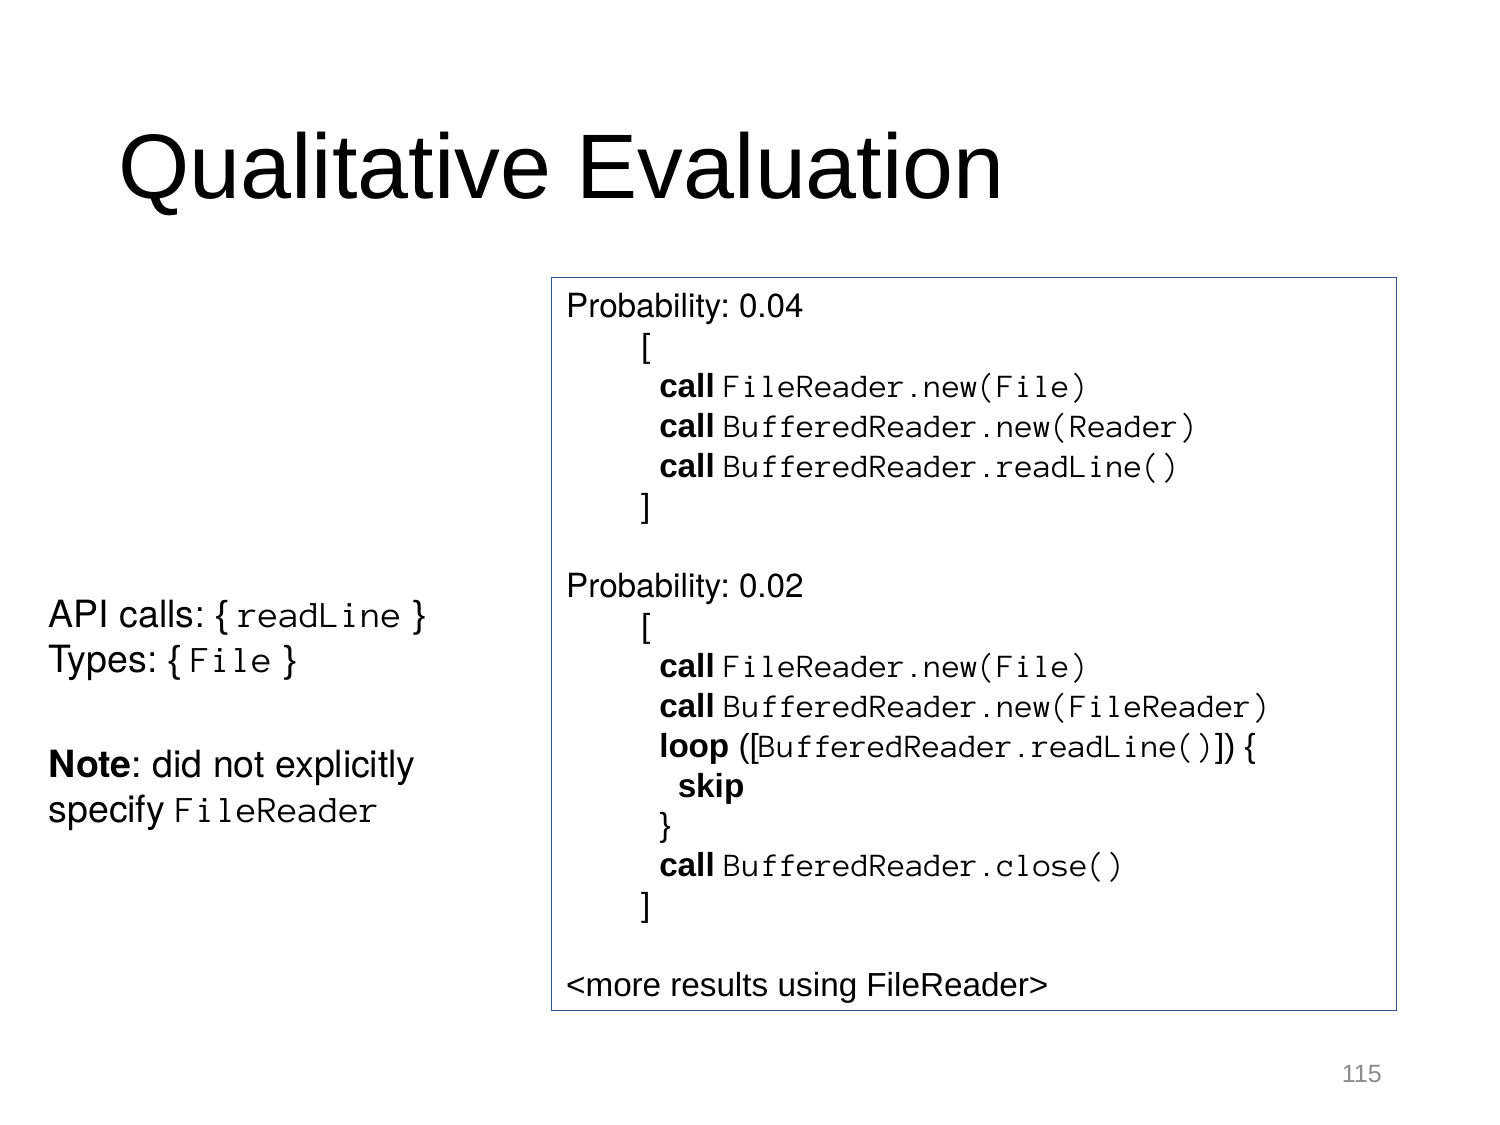

# Qualitative Evaluation
Probability: 0.04
[
  call FileReader.new(File)
  call BufferedReader.new(Reader)
  call BufferedReader.readLine()
]

Probability: 0.02
[
  call FileReader.new(File)
  call BufferedReader.new(FileReader)
  loop ([BufferedReader.readLine()]) {
    skip
  }
  call BufferedReader.close()
]

<more results using FileReader>
API calls: { readLine }
Types: { File }
Note: did not explicitly
specify FileReader
115